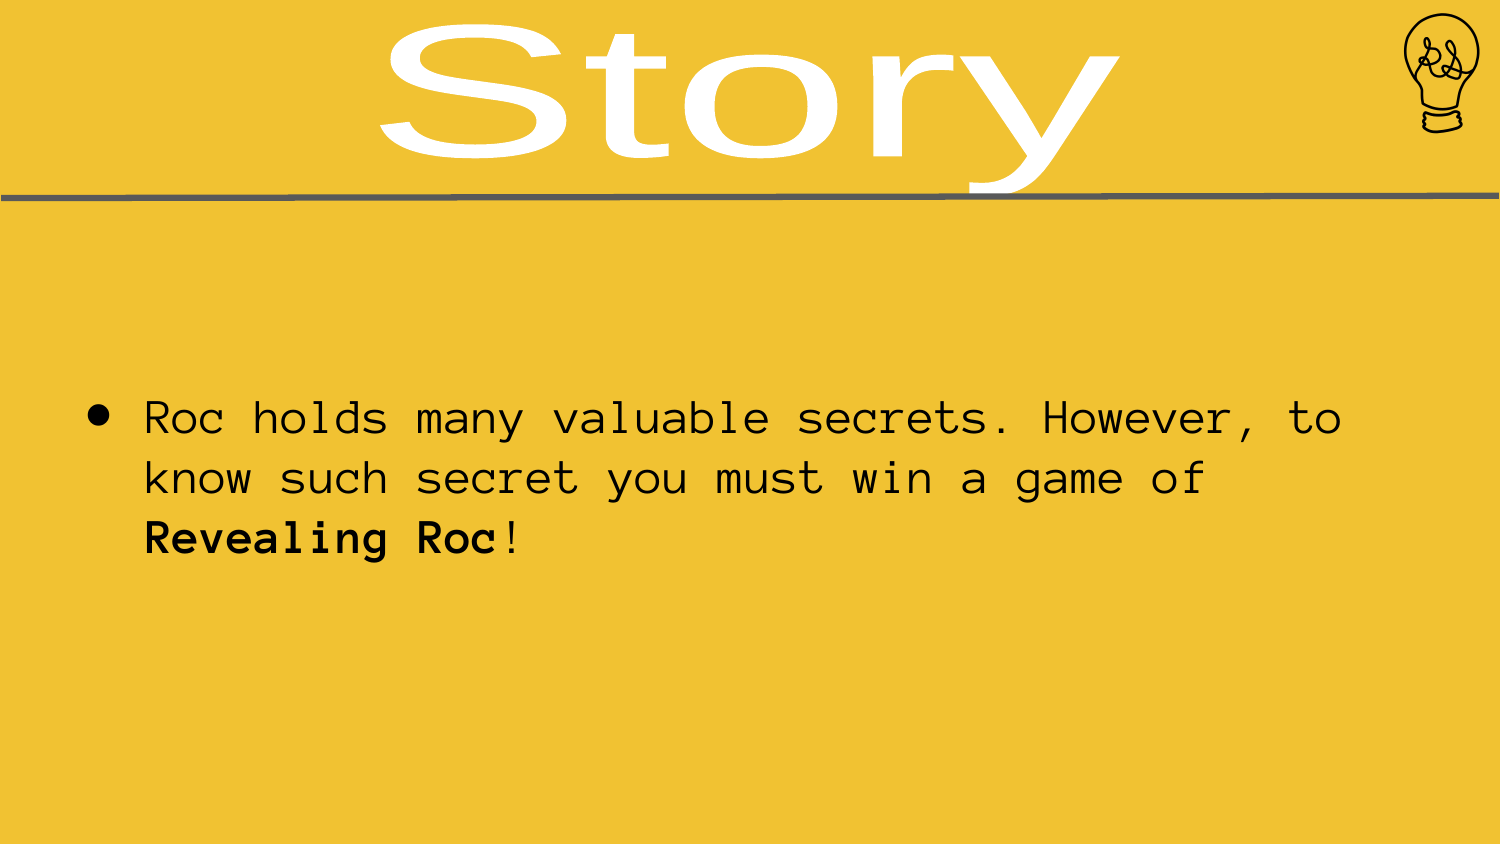

Story
Roc holds many valuable secrets. However, to know such secret you must win a game of Revealing Roc!